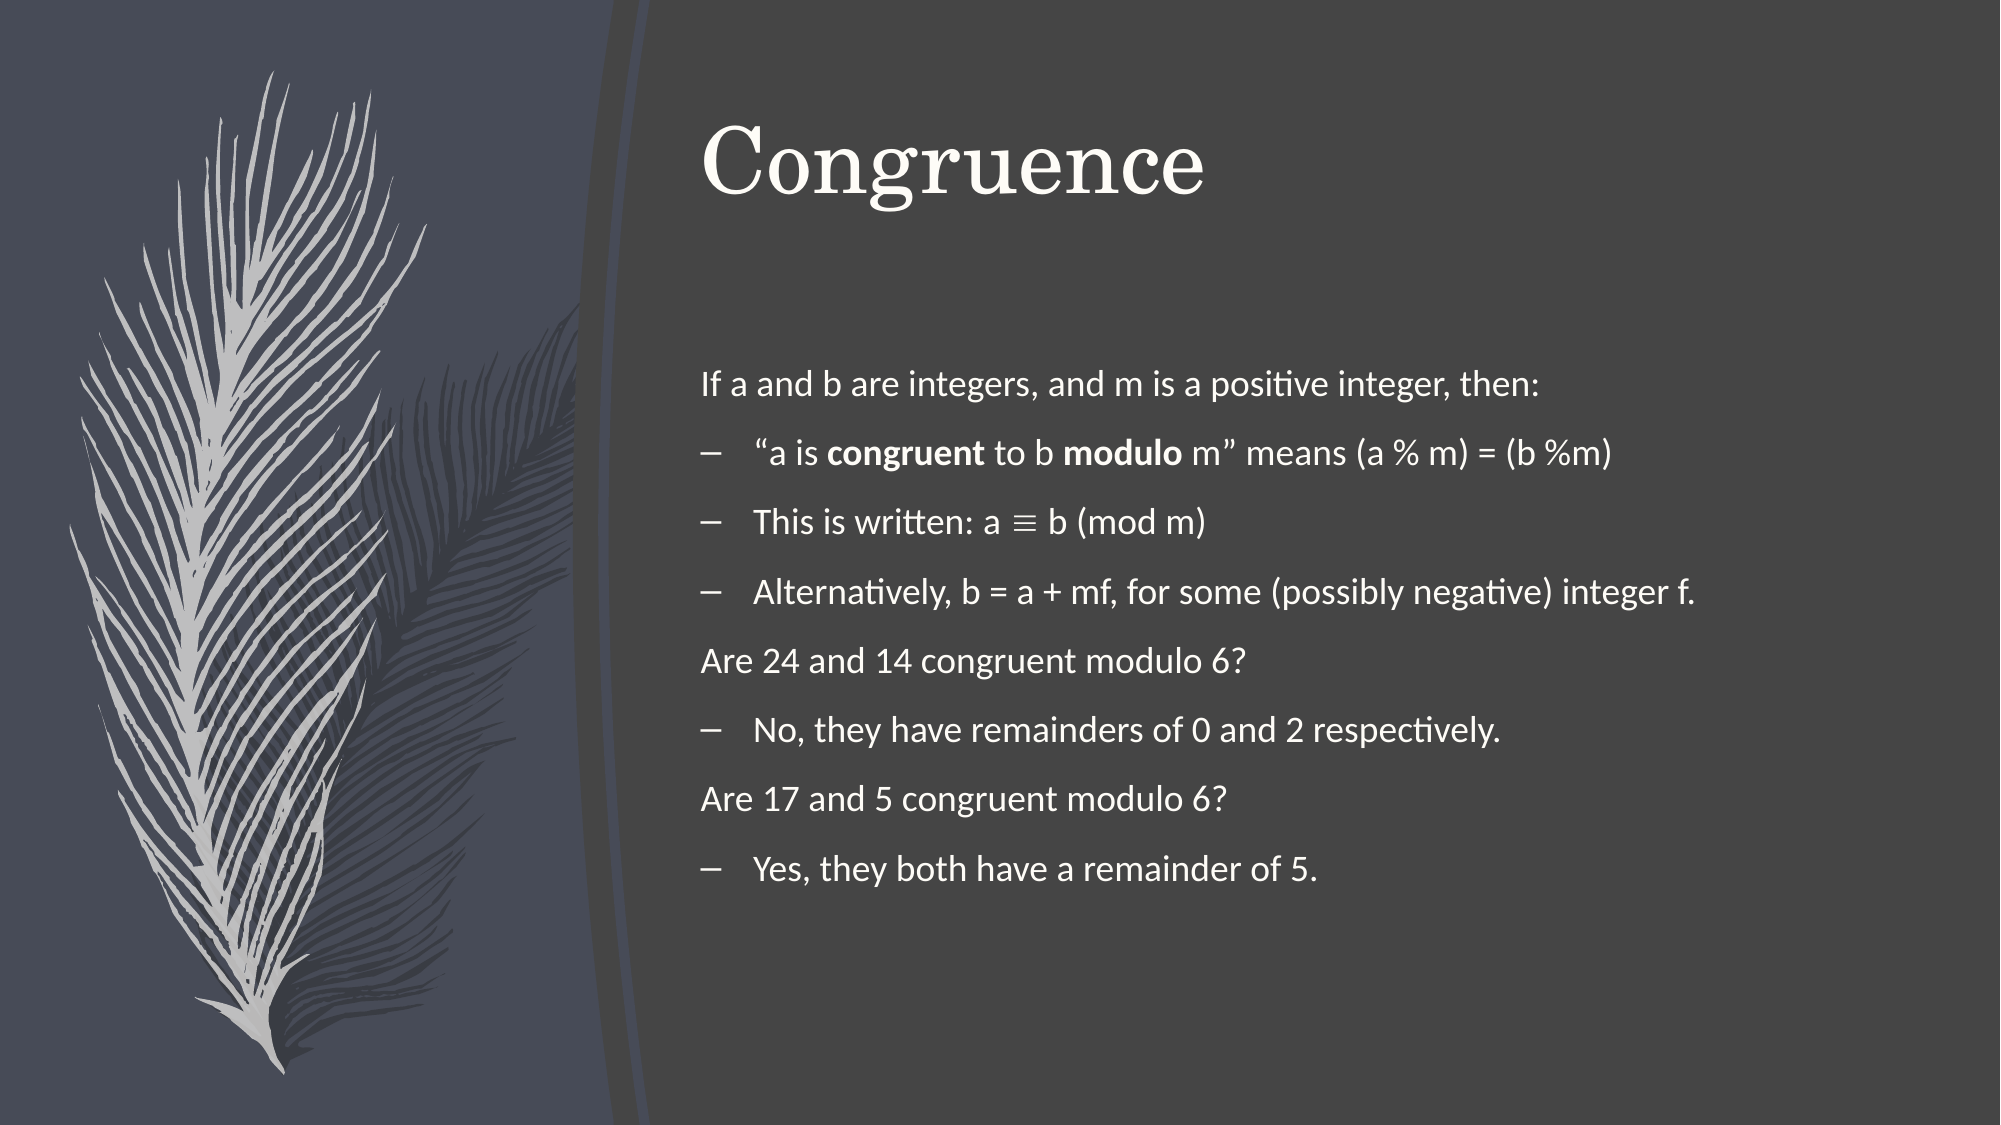

# Congruence

If a and b are integers, and m is a positive integer, then:
“a is congruent to b modulo m” means (a % m) = (b %m)
This is written: a ≡ b (mod m)
Alternatively, b = a + mf, for some (possibly negative) integer f.
Are 24 and 14 congruent modulo 6?
No, they have remainders of 0 and 2 respectively.
Are 17 and 5 congruent modulo 6?
Yes, they both have a remainder of 5.